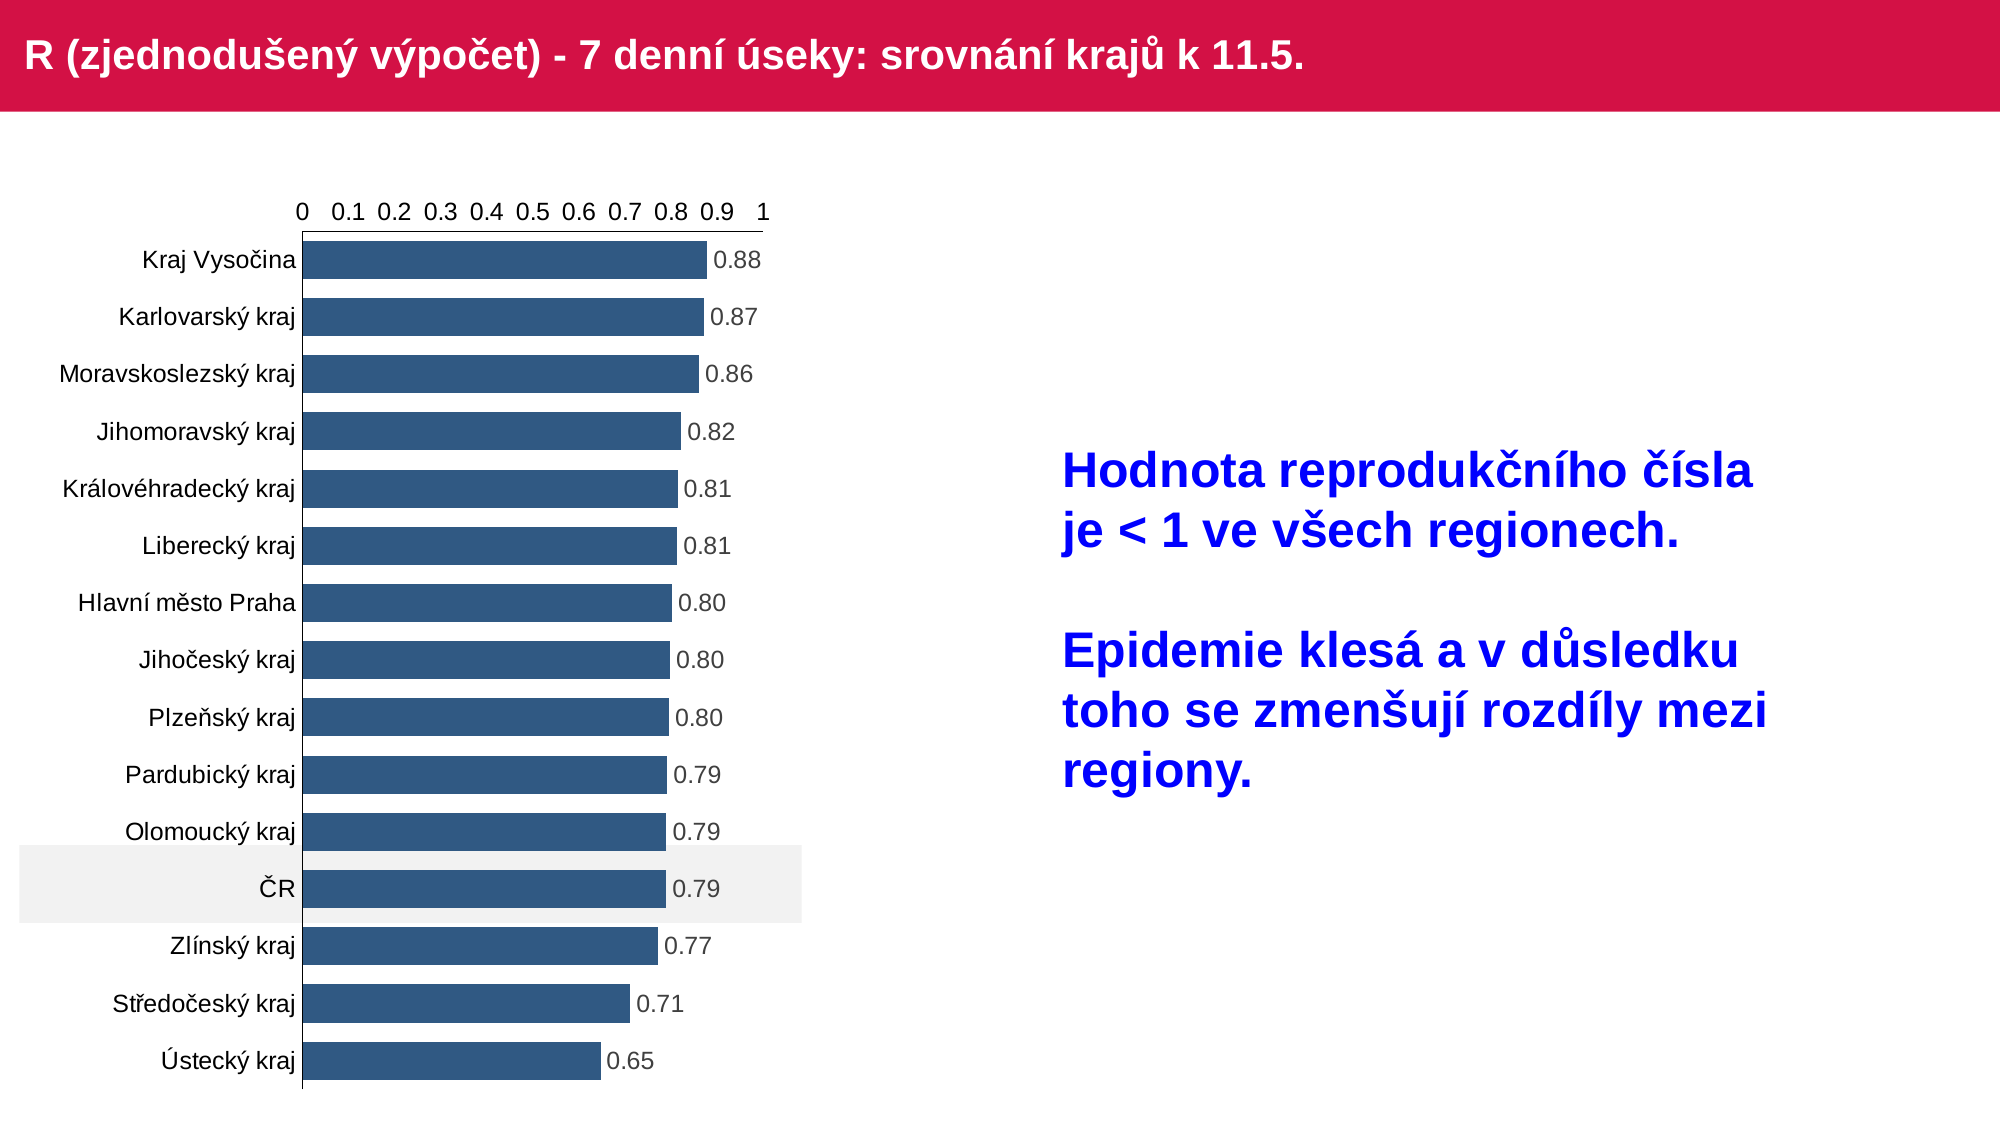

# R (zjednodušený výpočet) - 7 denní úseky: srovnání krajů k 11.5.

### Chart

| Category | Series 3 |
|---|---|
| Kraj Vysočina | 0.878361075544 |
| Karlovarský kraj | 0.871794871794 |
| Moravskoslezský kraj | 0.860602480803 |
| Jihomoravský kraj | 0.822015725518 |
| Královéhradecký kraj | 0.814159292035 |
| Liberecký kraj | 0.813238770685 |
| Hlavní město Praha | 0.802030456852 |
| Jihočeský kraj | 0.798095238095 |
| Plzeňský kraj | 0.795454545454 |
| Pardubický kraj | 0.791757049891 |
| Olomoucký kraj | 0.789629629629 |
| ČR | 0.78948251279 |
| Zlínský kraj | 0.772036474164 |
| Středočeský kraj | 0.711316397228 |
| Ústecký kraj | 0.646622734761 |
Hodnota reprodukčního čísla je < 1 ve všech regionech.

Epidemie klesá a v důsledku toho se zmenšují rozdíly mezi regiony.